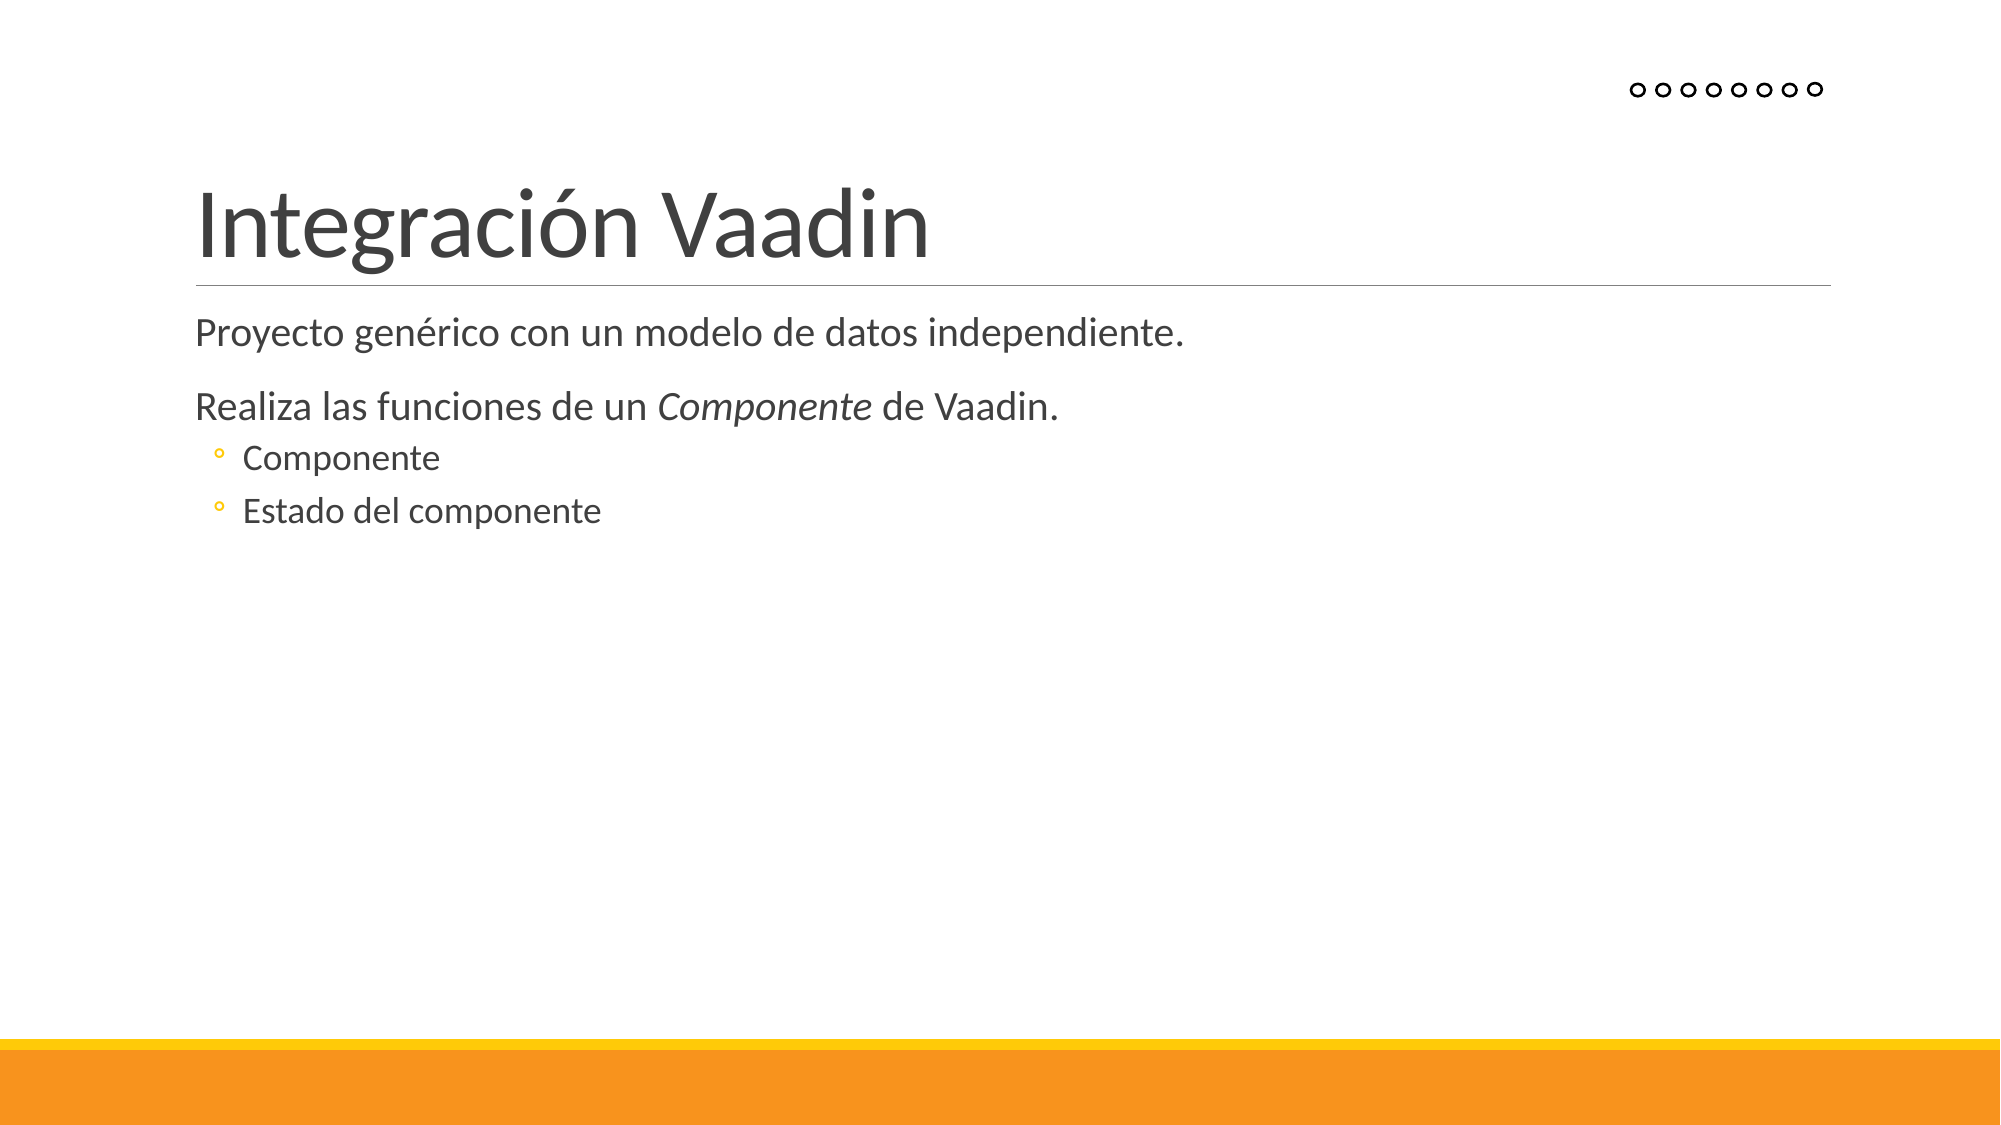

# Integración Vaadin

Proyecto genérico con un modelo de datos independiente.
Realiza las funciones de un Componente de Vaadin.
Componente
Estado del componente